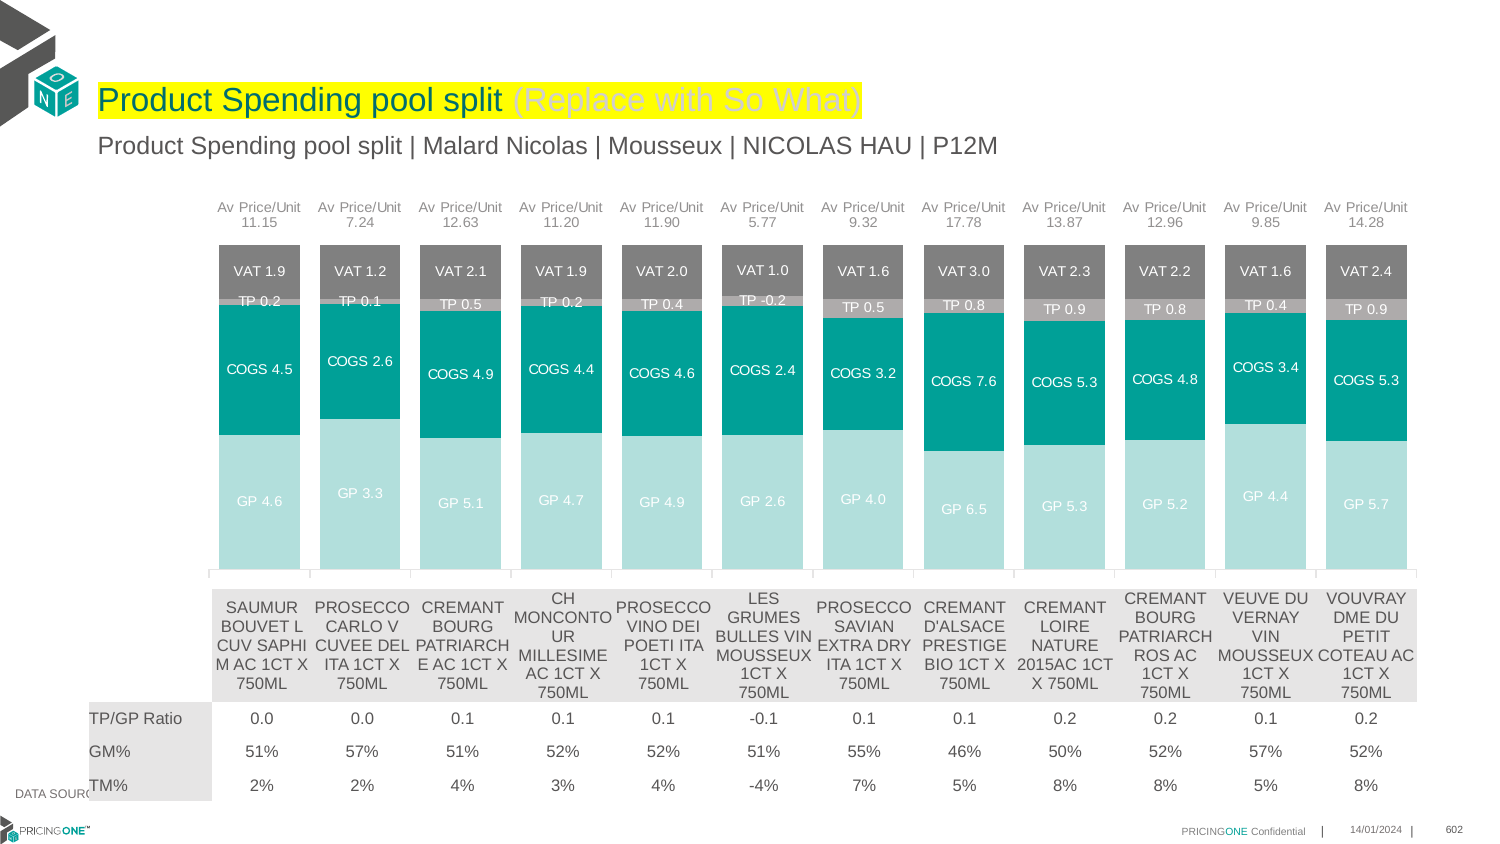

# Product Spending pool split (Replace with So What)
Product Spending pool split | Malard Nicolas | Mousseux | NICOLAS HAU | P12M

### Chart

| Category | GP | COGS | TP | VAT |
|---|---|---|---|---|
| Av Price/Unit 11.15 | 4.61228615948671 | 4.4535942254812095 | 0.22379752520623164 | 1.8579285059578368 |
| Av Price/Unit 7.24 | 3.349673204903678 | 2.5743597197898422 | 0.10851231757151147 | 1.206509048453006 |
| Av Price/Unit 12.63 | 5.10388431372549 | 4.949625490196078 | 0.4705837104072419 | 2.1048265460030153 |
| Av Price/Unit 11.20 | 4.6924437185929655 | 4.403610552763819 | 0.2381165829145715 | 1.8668341708542713 |
| Av Price/Unit 11.90 | 4.8959568627450984 | 4.57417807486631 | 0.445212834224602 | 1.9830659536541873 |
| Av Price/Unit 5.77 | 2.5500506634499396 | 2.4499493365500604 | -0.193003618817853 | 0.96139927623643 |
| Av Price/Unit 9.32 | 4.01241978021978 | 3.221932967032967 | 0.532741269841269 | 1.553418803418804 |
| Av Price/Unit 17.78 | 6.481708273381295 | 7.5660791366906475 | 0.7663612709832179 | 2.962829736211029 |
| Av Price/Unit 13.87 | 5.3111291187739464 | 5.2941992337164745 | 0.9496303959131538 | 2.310983397190295 |
| Av Price/Unit 12.96 | 5.177180790960452 | 4.781324858757062 | 0.8418709981167609 | 2.1600753295668547 |
| Av Price/Unit 9.85 | 4.414358291457286 | 3.376616582914573 | 0.42091792294807284 | 1.6423785594639861 |
| Av Price/Unit 14.28 | 5.660165000000001 | 5.2939300000000005 | 0.948682777777778 | 2.380555555555554 |
|  | SAUMUR BOUVET L CUV SAPHI M AC 1CT X 750ML | PROSECCO CARLO V CUVEE DEL ITA 1CT X 750ML | CREMANT BOURG PATRIARCHE AC 1CT X 750ML | CH MONCONTOUR MILLESIME AC 1CT X 750ML | PROSECCO VINO DEI POETI ITA 1CT X 750ML | LES GRUMES BULLES VIN MOUSSEUX 1CT X 750ML | PROSECCO SAVIAN EXTRA DRY ITA 1CT X 750ML | CREMANT D'ALSACE PRESTIGE BIO 1CT X 750ML | CREMANT LOIRE NATURE 2015AC 1CT X 750ML | CREMANT BOURG PATRIARCH ROS AC 1CT X 750ML | VEUVE DU VERNAY VIN MOUSSEUX 1CT X 750ML | VOUVRAY DME DU PETIT COTEAU AC 1CT X 750ML |
| --- | --- | --- | --- | --- | --- | --- | --- | --- | --- | --- | --- | --- |
| TP/GP Ratio | 0.0 | 0.0 | 0.1 | 0.1 | 0.1 | -0.1 | 0.1 | 0.1 | 0.2 | 0.2 | 0.1 | 0.2 |
| GM% | 51% | 57% | 51% | 52% | 52% | 51% | 55% | 46% | 50% | 52% | 57% | 52% |
| TM% | 2% | 2% | 4% | 3% | 4% | -4% | 7% | 5% | 8% | 8% | 5% | 8% |
DATA SOURCE: Client P&L

14/01/2024
602